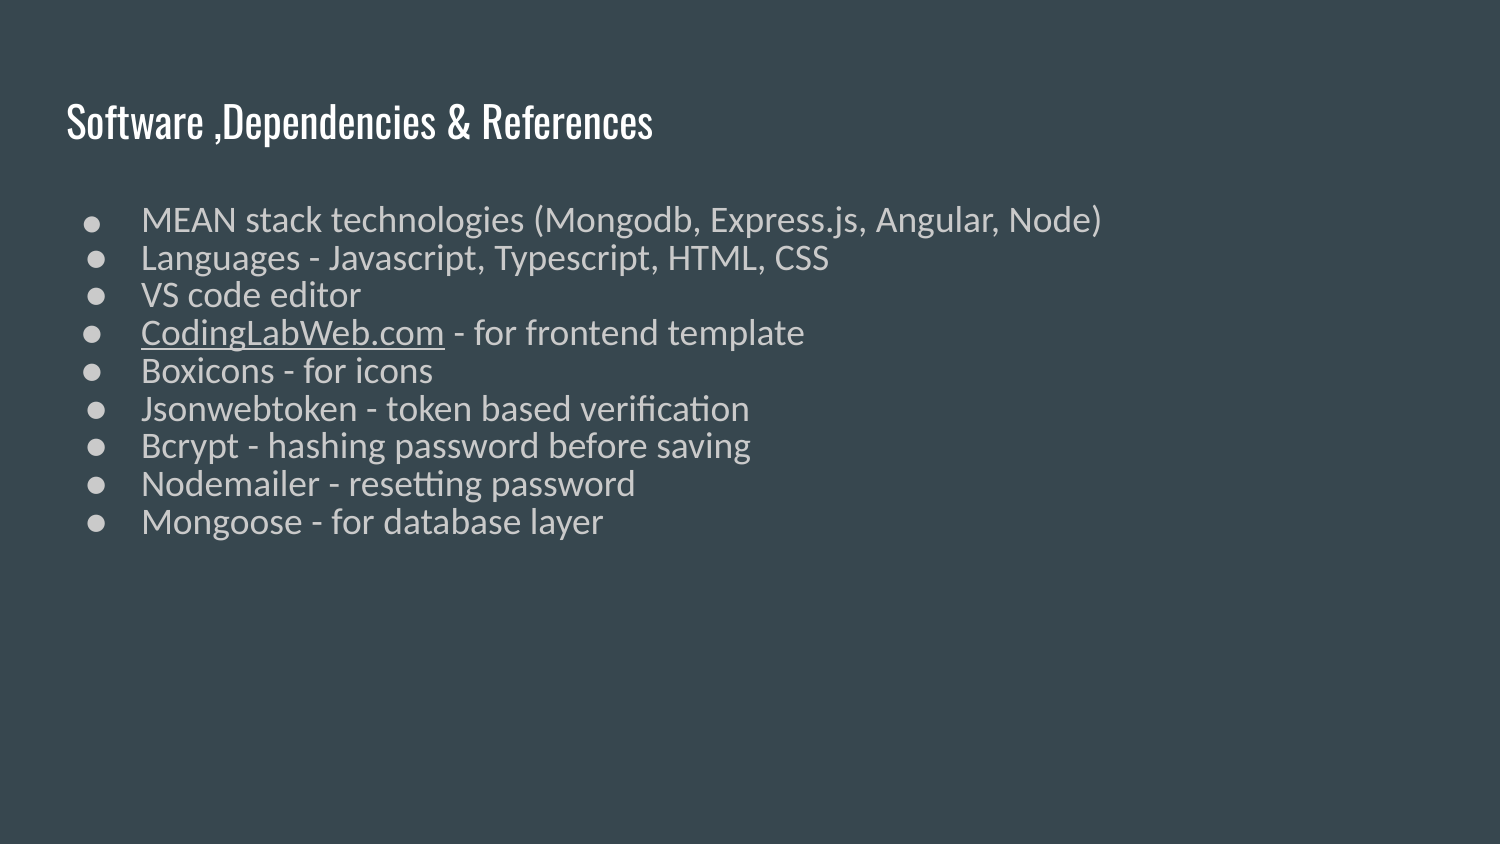

# Software ,Dependencies & References
MEAN stack technologies (Mongodb, Express.js, Angular, Node)
Languages - Javascript, Typescript, HTML, CSS
VS code editor
CodingLabWeb.com - for frontend template
Boxicons - for icons
Jsonwebtoken - token based verification
Bcrypt - hashing password before saving
Nodemailer - resetting password
Mongoose - for database layer